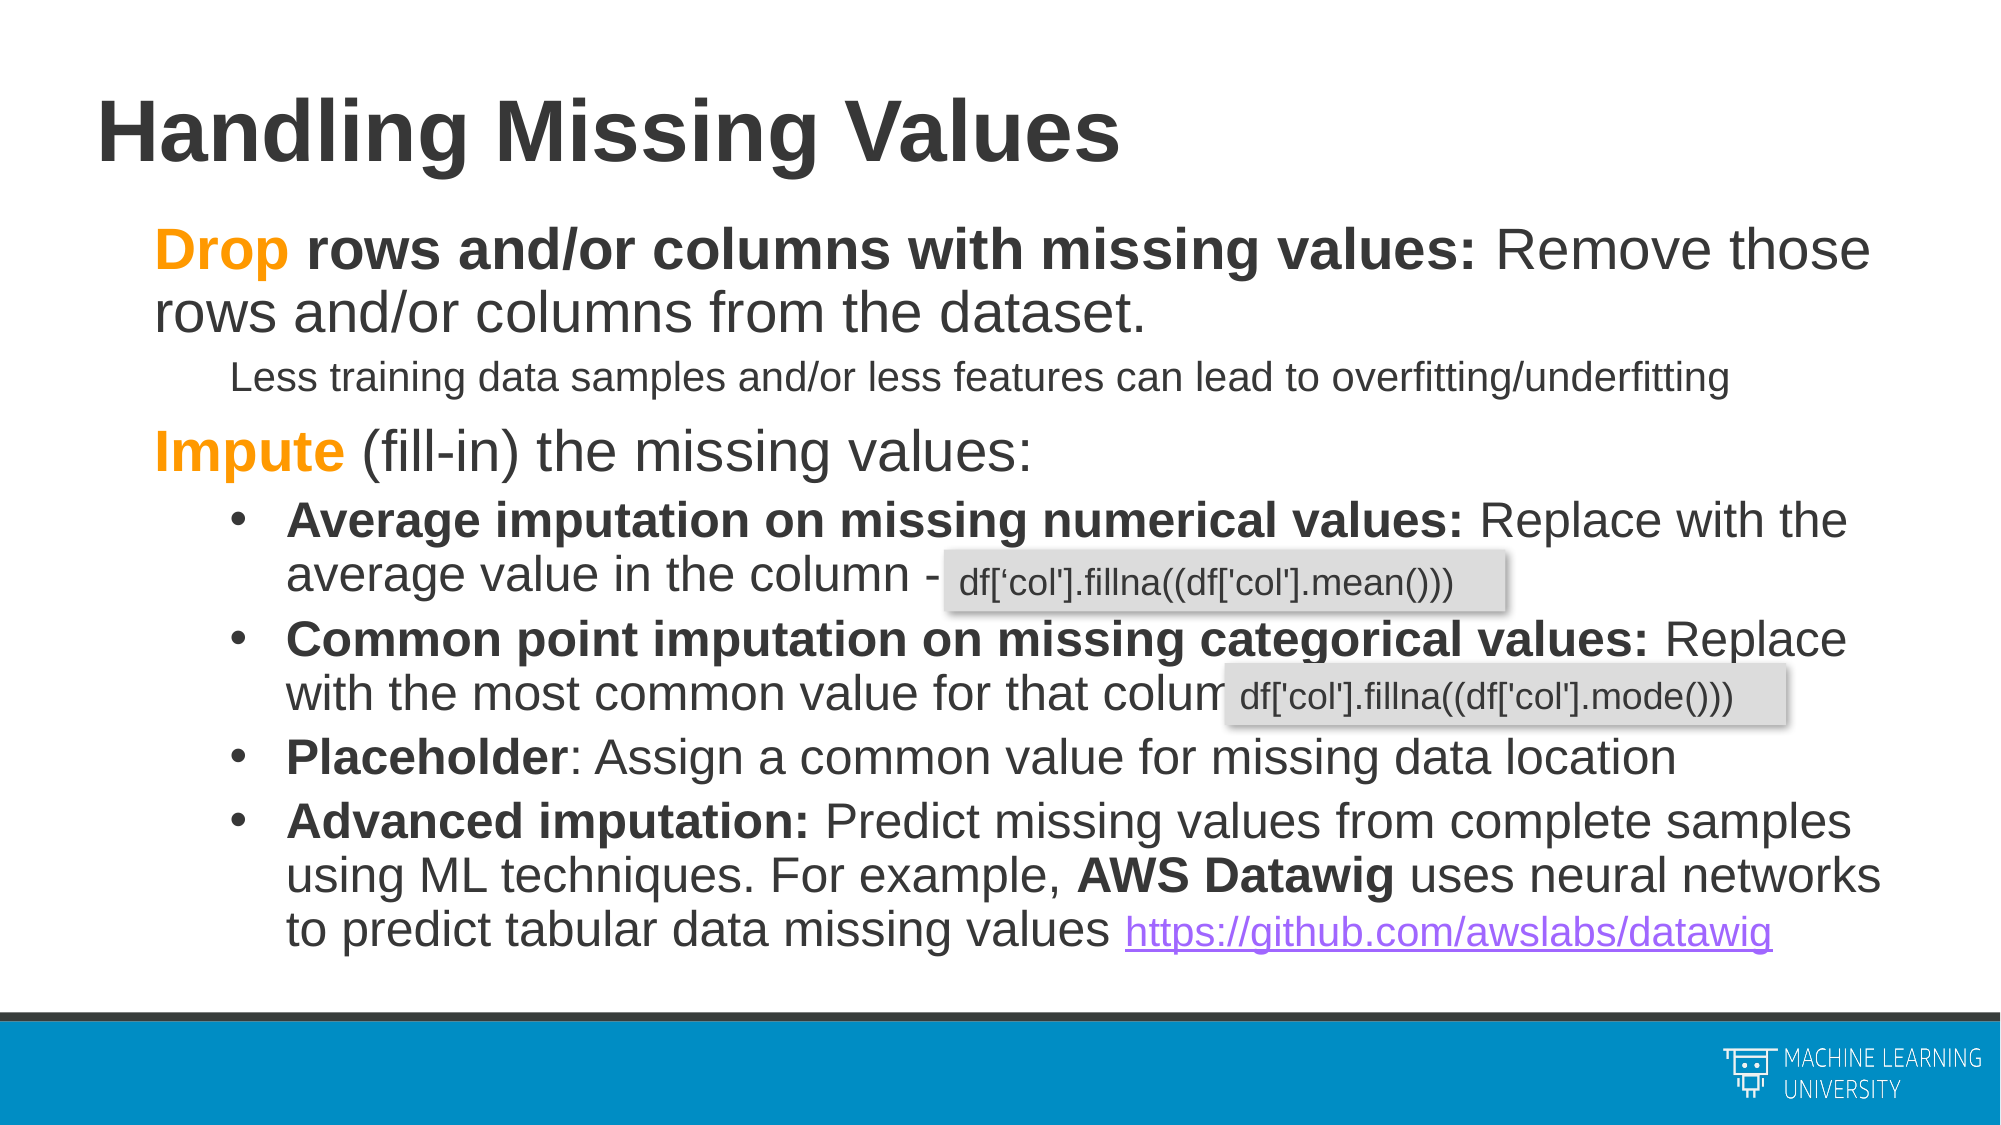

# Handling Missing Values
Drop rows and/or columns with missing values: Remove those rows and/or columns from the dataset.
Less training data samples and/or less features can lead to overfitting/underfitting
Impute (fill-in) the missing values:
Average imputation on missing numerical values: Replace with the average value in the column -
Common point imputation on missing categorical values: Replace with the most common value for that column -
Placeholder: Assign a common value for missing data location
Advanced imputation: Predict missing values from complete samples using ML techniques. For example, AWS Datawig uses neural networks to predict tabular data missing values https://github.com/awslabs/datawig
df[‘col'].fillna((df['col'].mean()))
df['col'].fillna((df['col'].mode()))